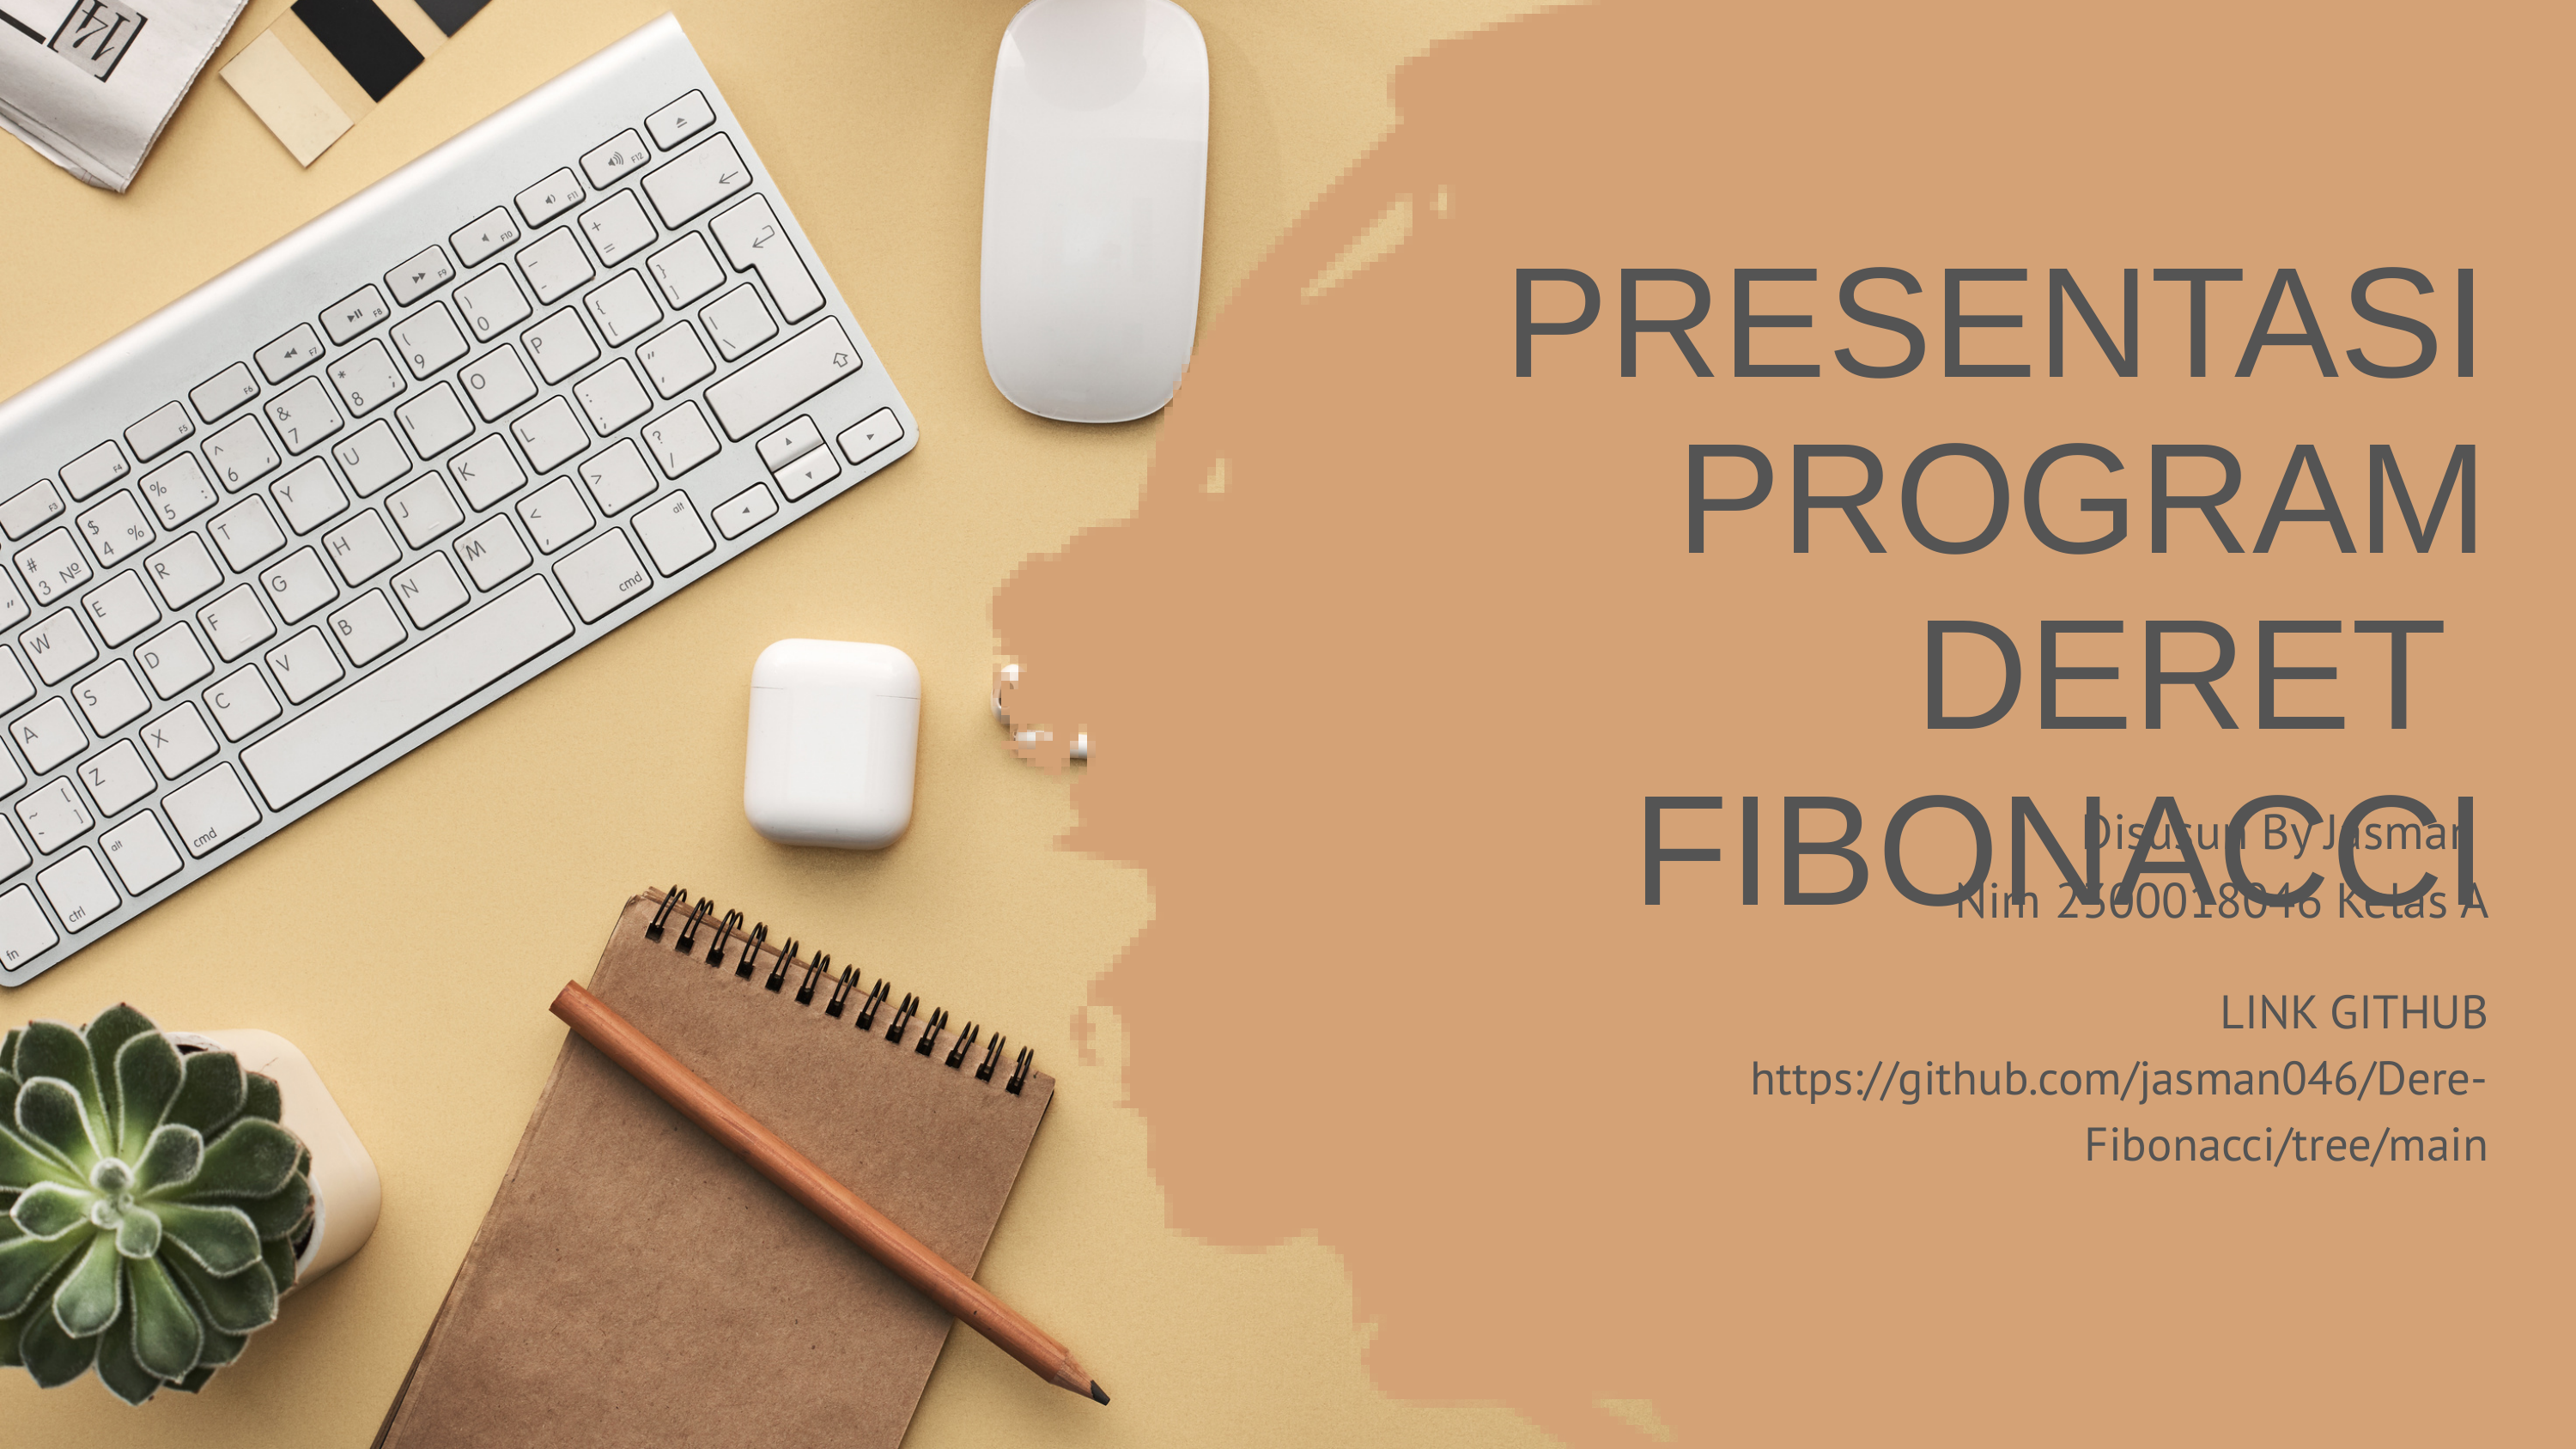

PRESENTASI
PROGRAM DERET
 FIBONACCI
Disusun By Jasman
Nim 2300018046 Kelas A
LINK GITHUB
https://github.com/jasman046/Dere-Fibonacci/tree/main